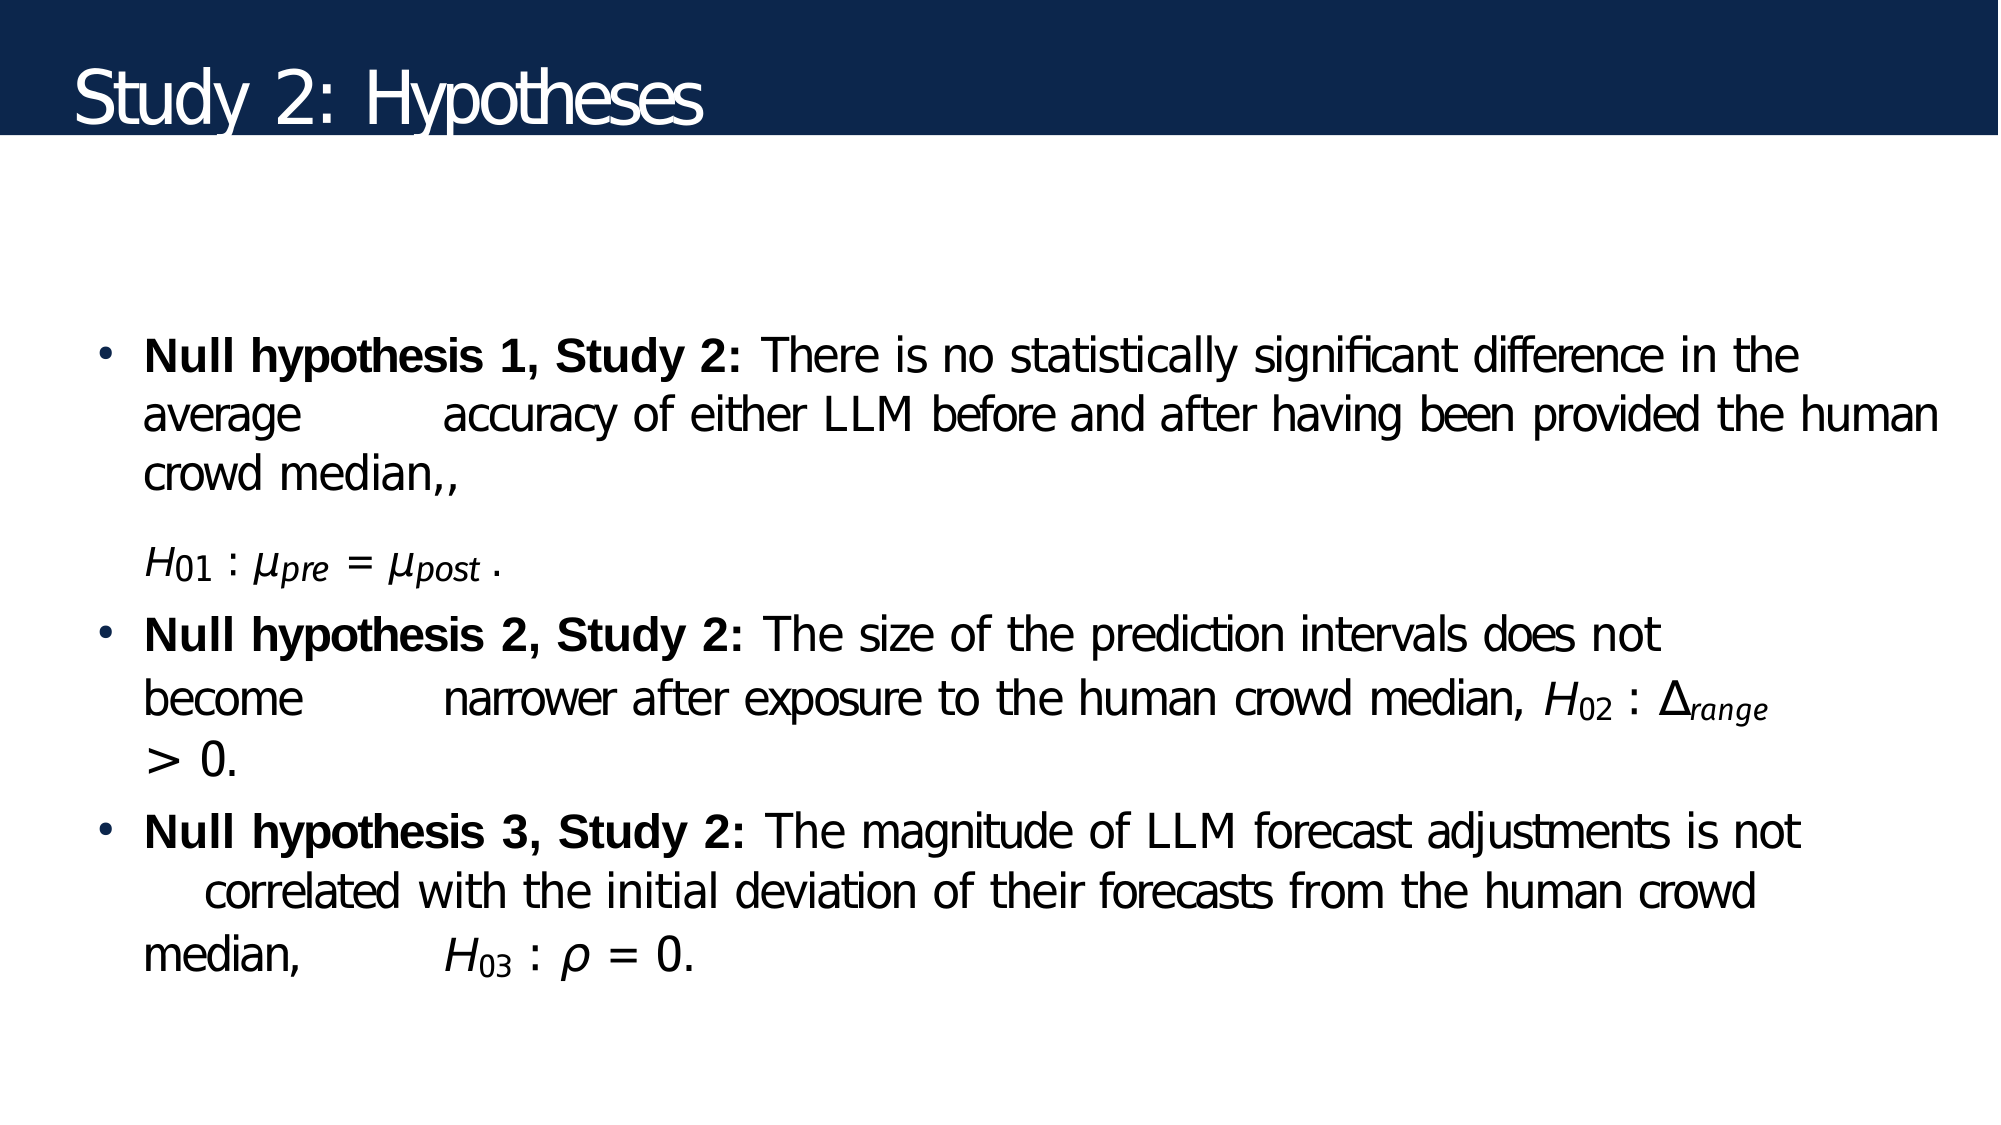

# Study 2: Hypotheses
Null hypothesis 1, Study 2: There is no statistically significant difference in the average 	accuracy of either LLM before and after having been provided the human crowd median,,
H01 : µpre = µpost .
Null hypothesis 2, Study 2: The size of the prediction intervals does not become 	narrower after exposure to the human crowd median, H02 : ∆range > 0.
Null hypothesis 3, Study 2: The magnitude of LLM forecast adjustments is not 	correlated with the initial deviation of their forecasts from the human crowd median, 	H03 : ρ = 0.
112 / 22